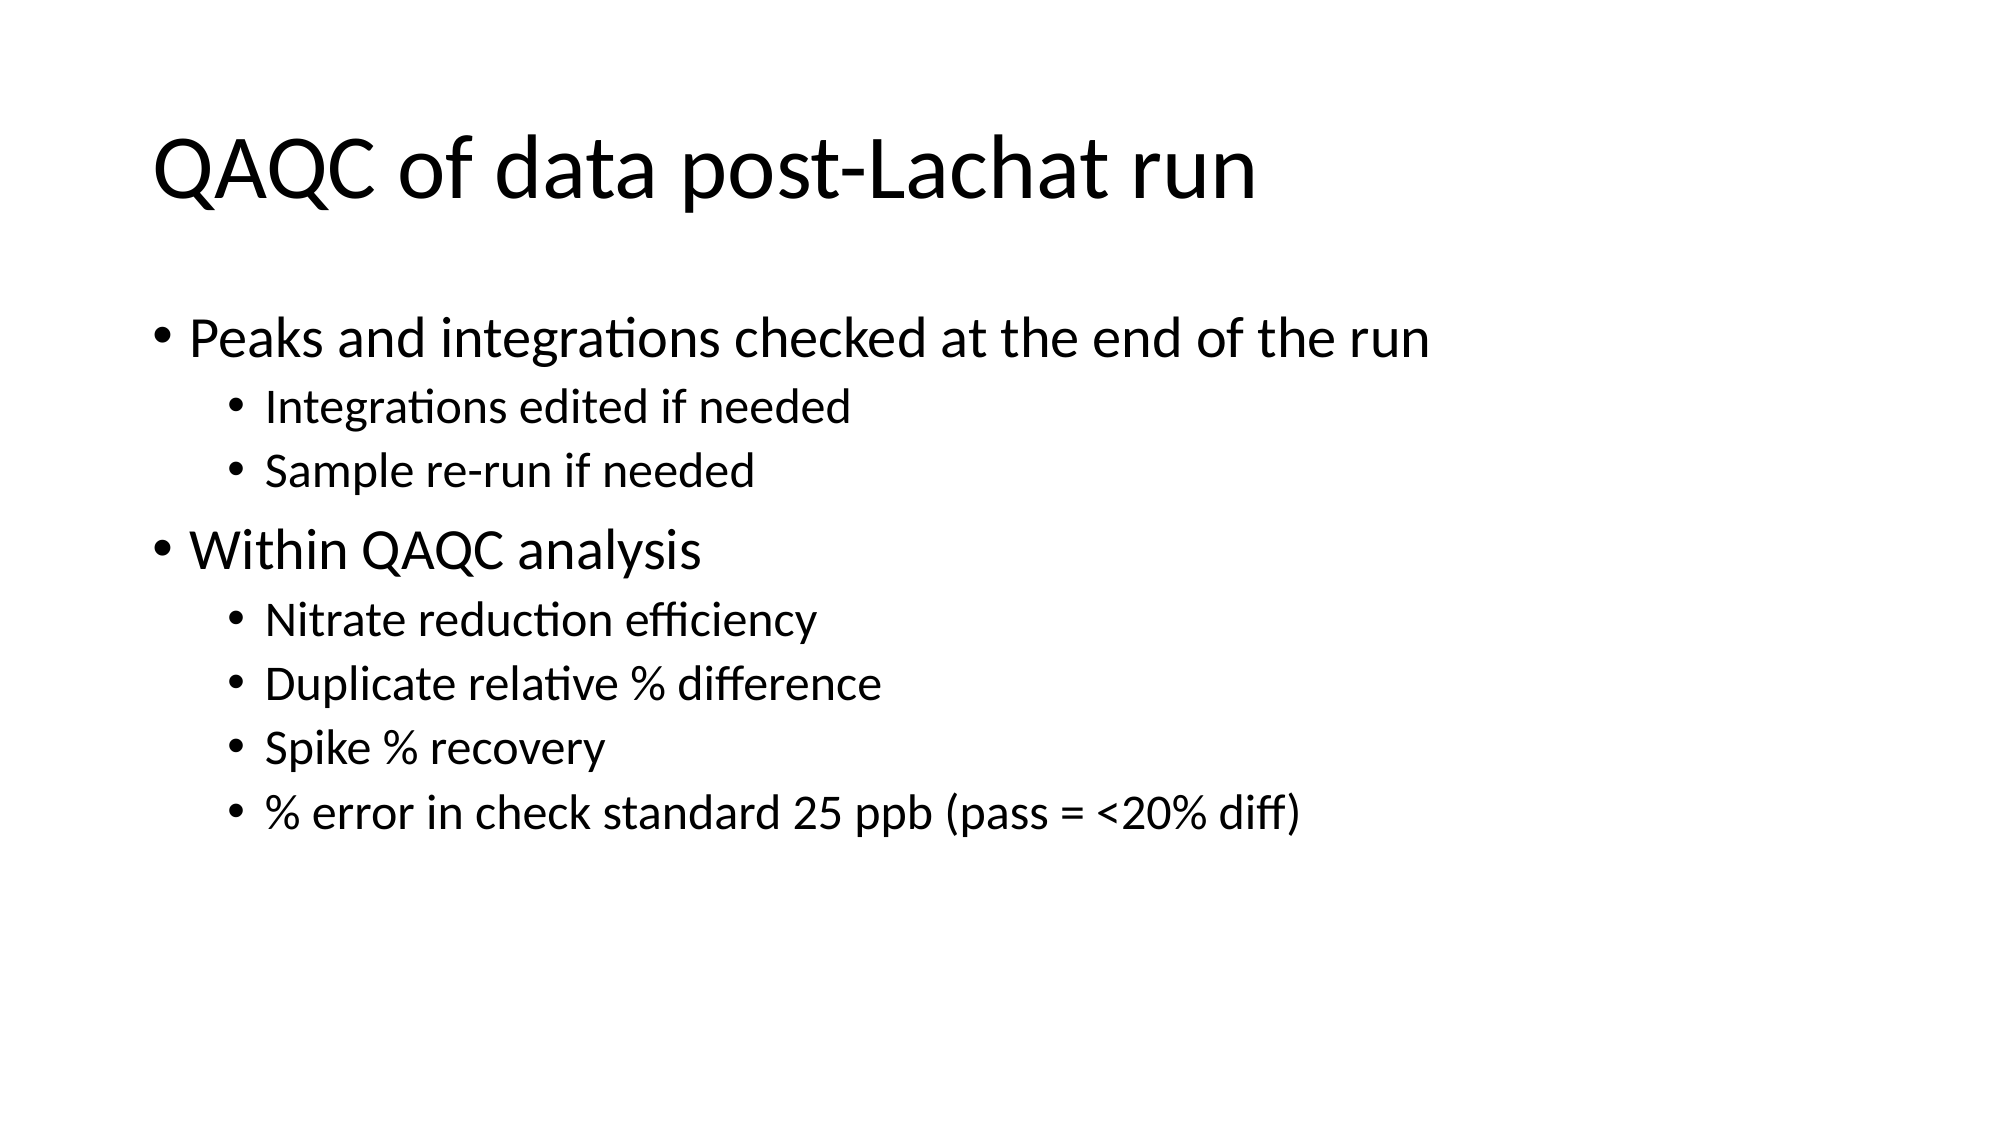

# QAQC of data post-Lachat run
Peaks and integrations checked at the end of the run
Integrations edited if needed
Sample re-run if needed
Within QAQC analysis
Nitrate reduction efficiency
Duplicate relative % difference
Spike % recovery
% error in check standard 25 ppb (pass = <20% diff)